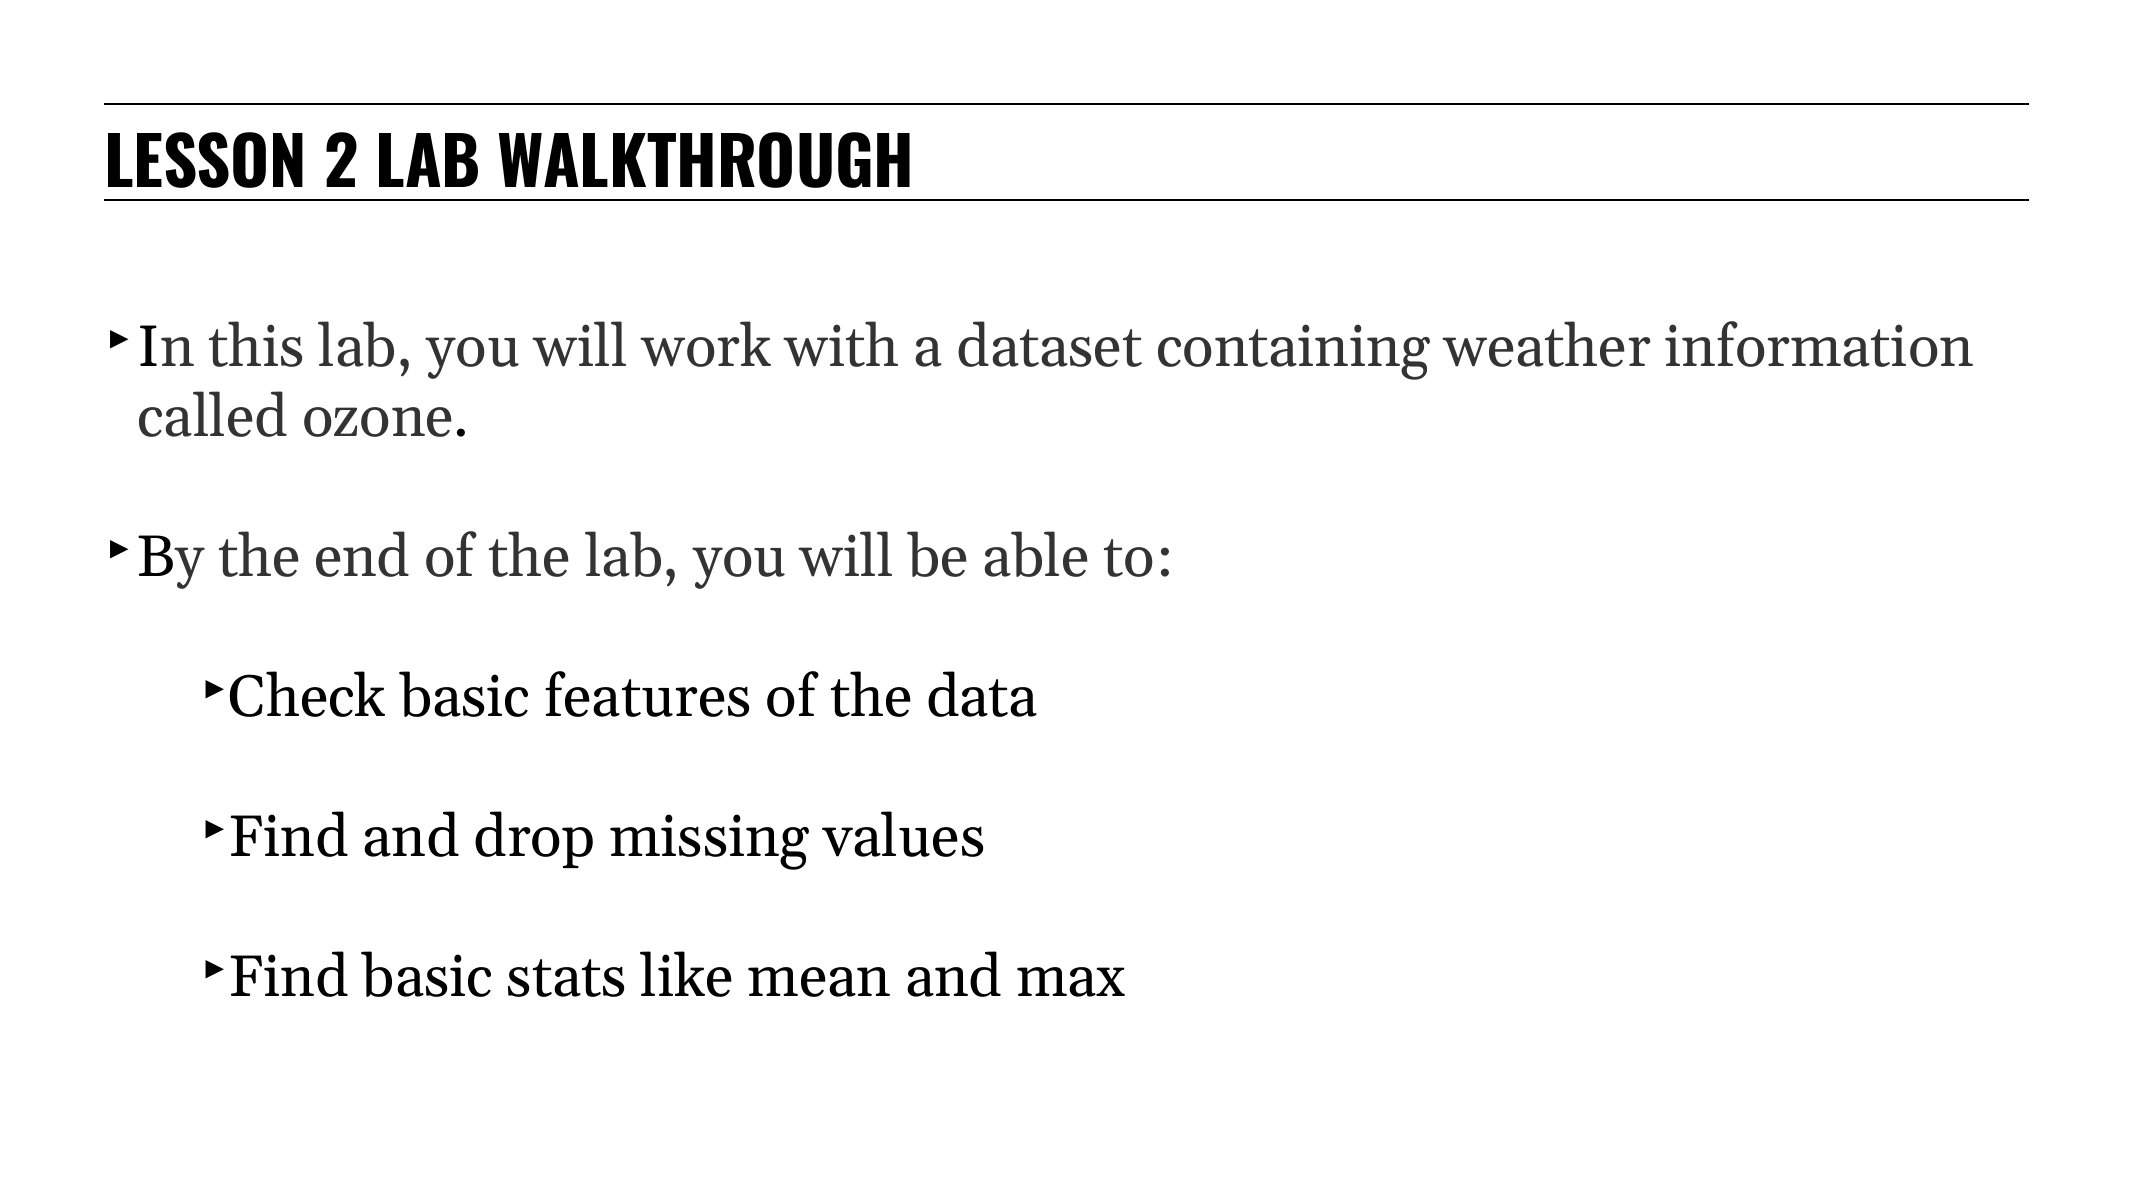

LESSON 2 LAB WALKTHROUGH

In this lab, you will work with a dataset containing weather information called ozone.

By the end of the lab, you will be able to:

Check basic features of the data

Find and drop missing values

Find basic stats like mean and max